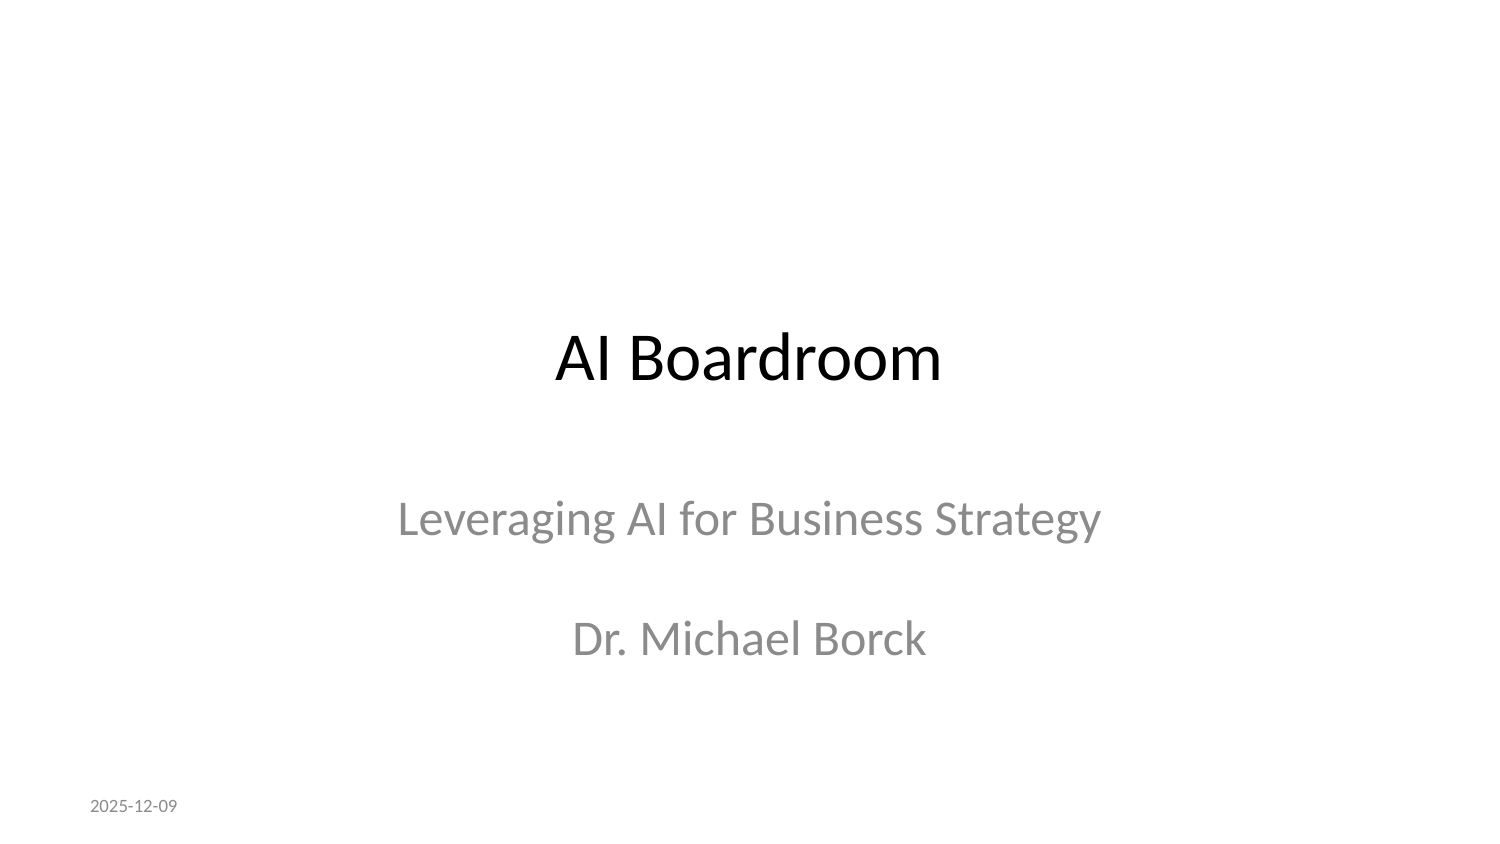

# AI Boardroom
Leveraging AI for Business Strategy
Dr. Michael Borck
2025-12-09